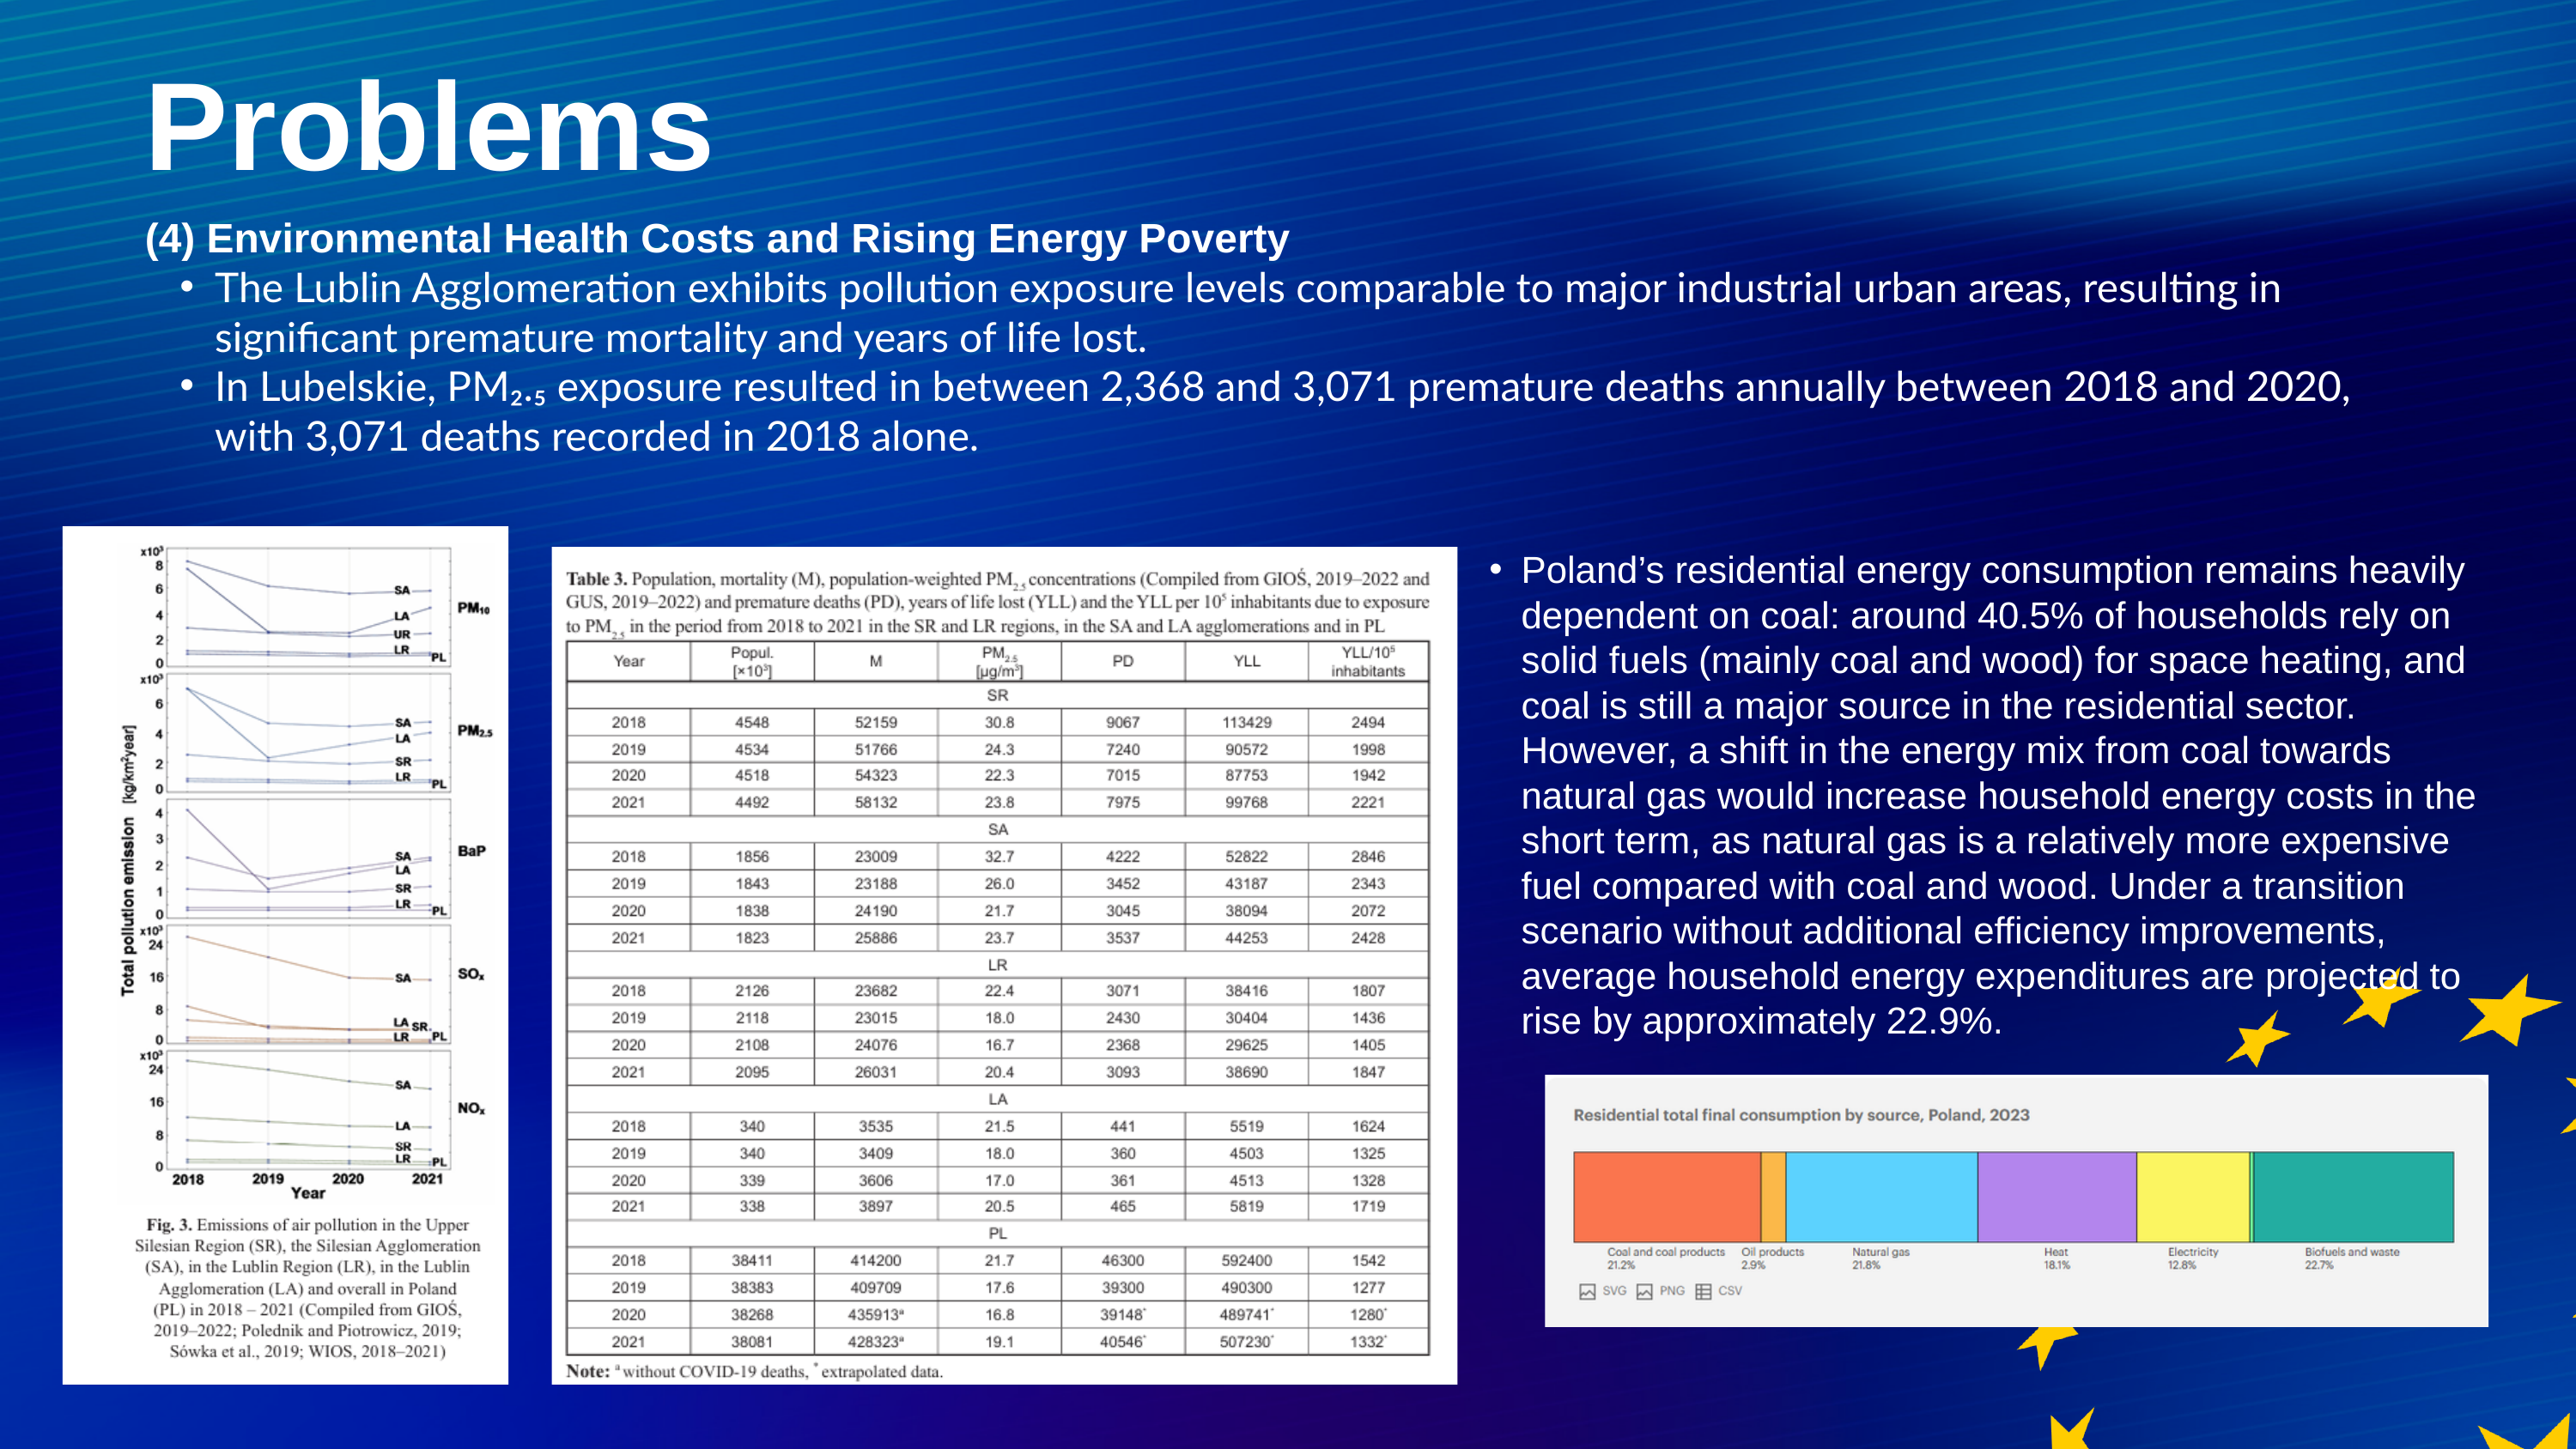

Problems
(4) Environmental Health Costs and Rising Energy Poverty
The Lublin Agglomeration exhibits pollution exposure levels comparable to major industrial urban areas, resulting in significant premature mortality and years of life lost.
In Lubelskie, PM₂.₅ exposure resulted in between 2,368 and 3,071 premature deaths annually between 2018 and 2020, with 3,071 deaths recorded in 2018 alone.

Poland’s residential energy consumption remains heavily dependent on coal: around 40.5% of households rely on solid fuels (mainly coal and wood) for space heating, and coal is still a major source in the residential sector. However, a shift in the energy mix from coal towards natural gas would increase household energy costs in the short term, as natural gas is a relatively more expensive fuel compared with coal and wood. Under a transition scenario without additional efficiency improvements, average household energy expenditures are projected to rise by approximately 22.9%.